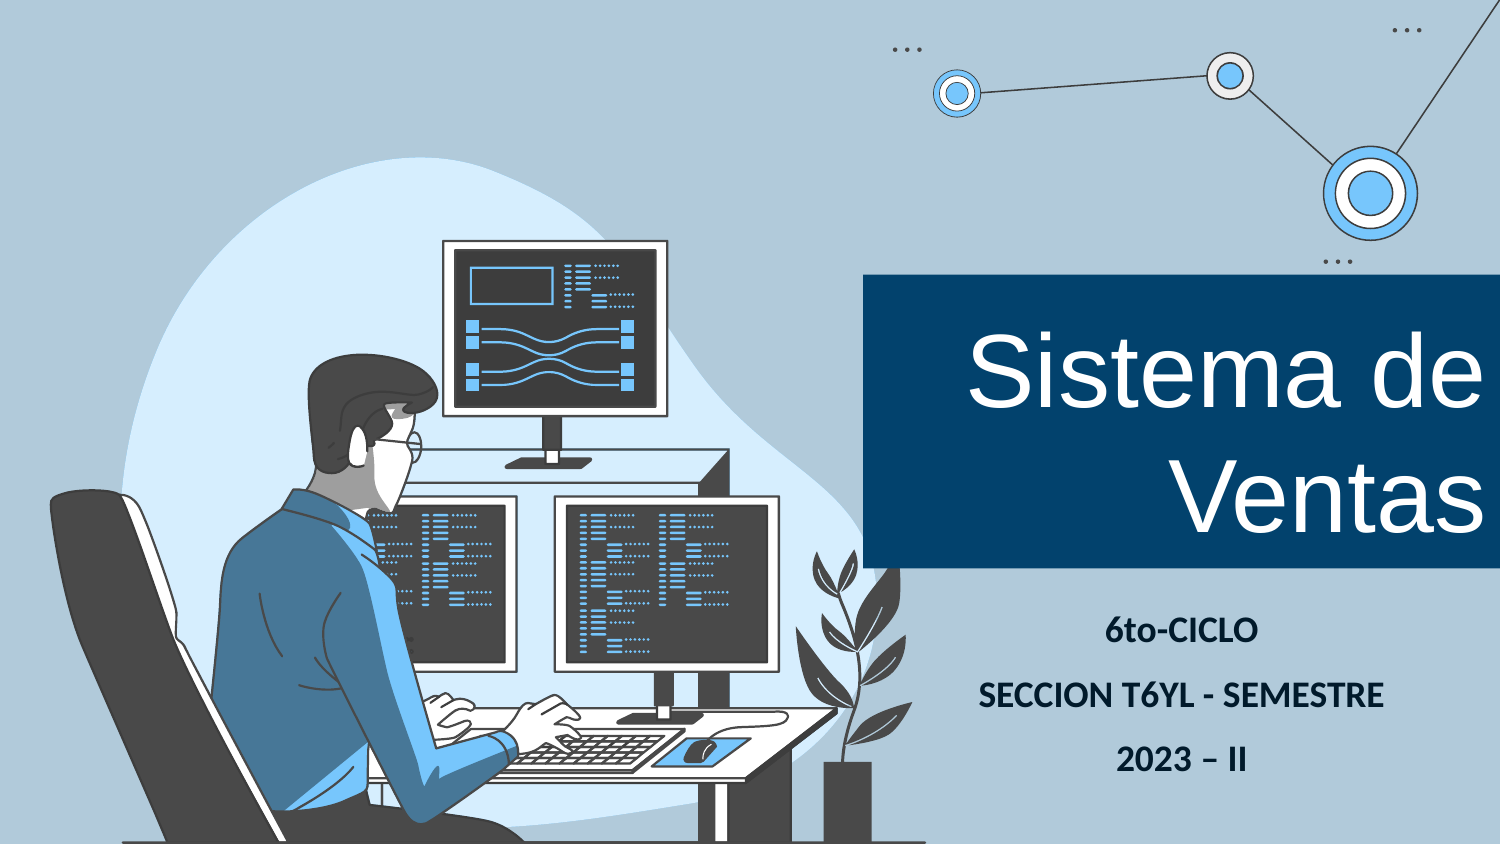

# Sistema de Ventas
6to-CICLO
SECCION T6YL - SEMESTRE
2023 – II